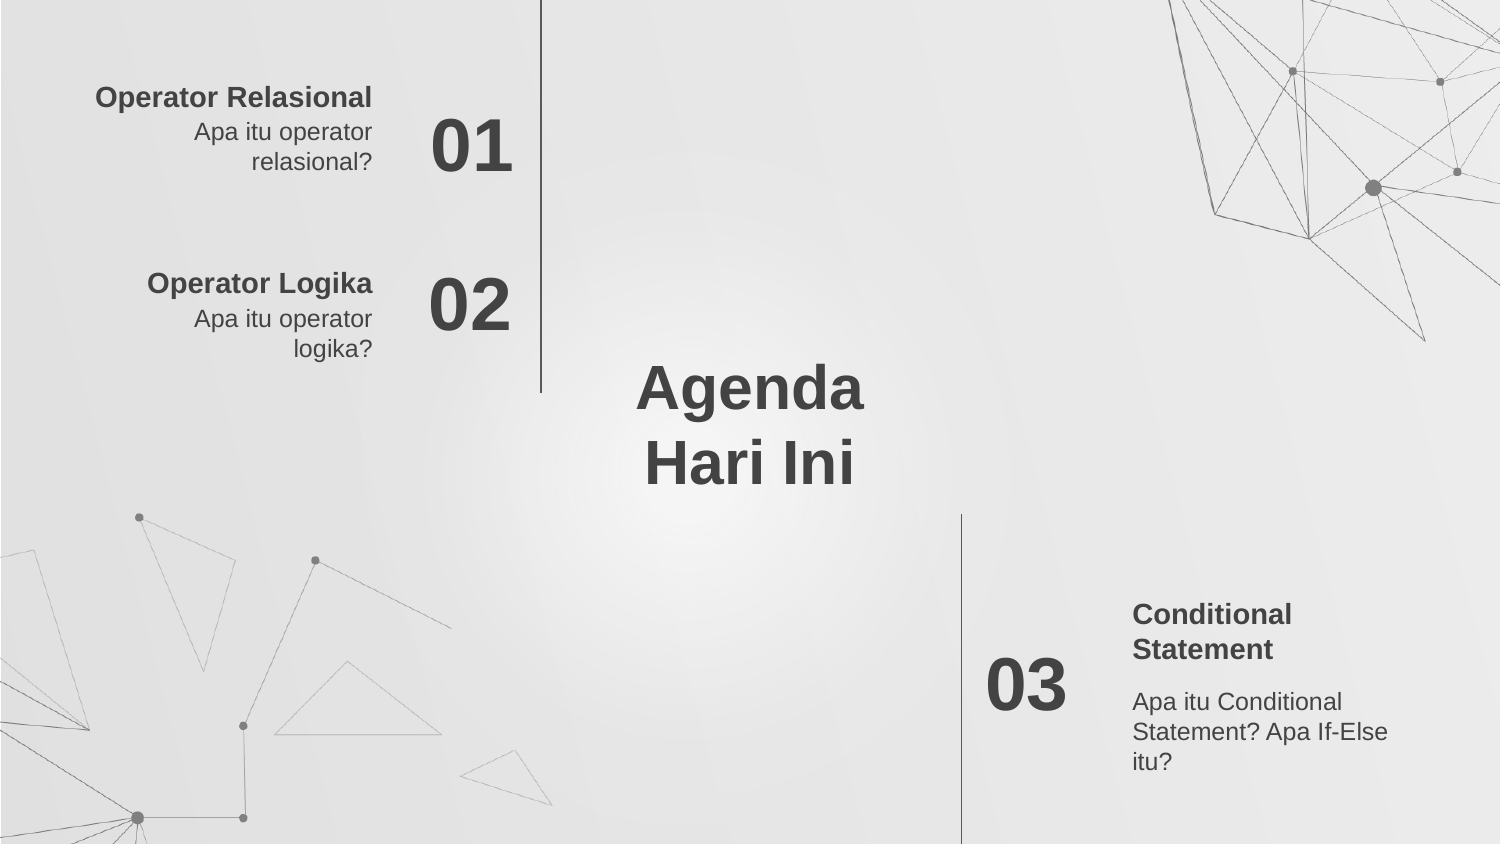

Operator Relasional
01
Apa itu operator relasional?
Operator Logika
02
Apa itu operator logika?
# Agenda Hari Ini
Conditional Statement
03
Apa itu Conditional Statement? Apa If-Else itu?